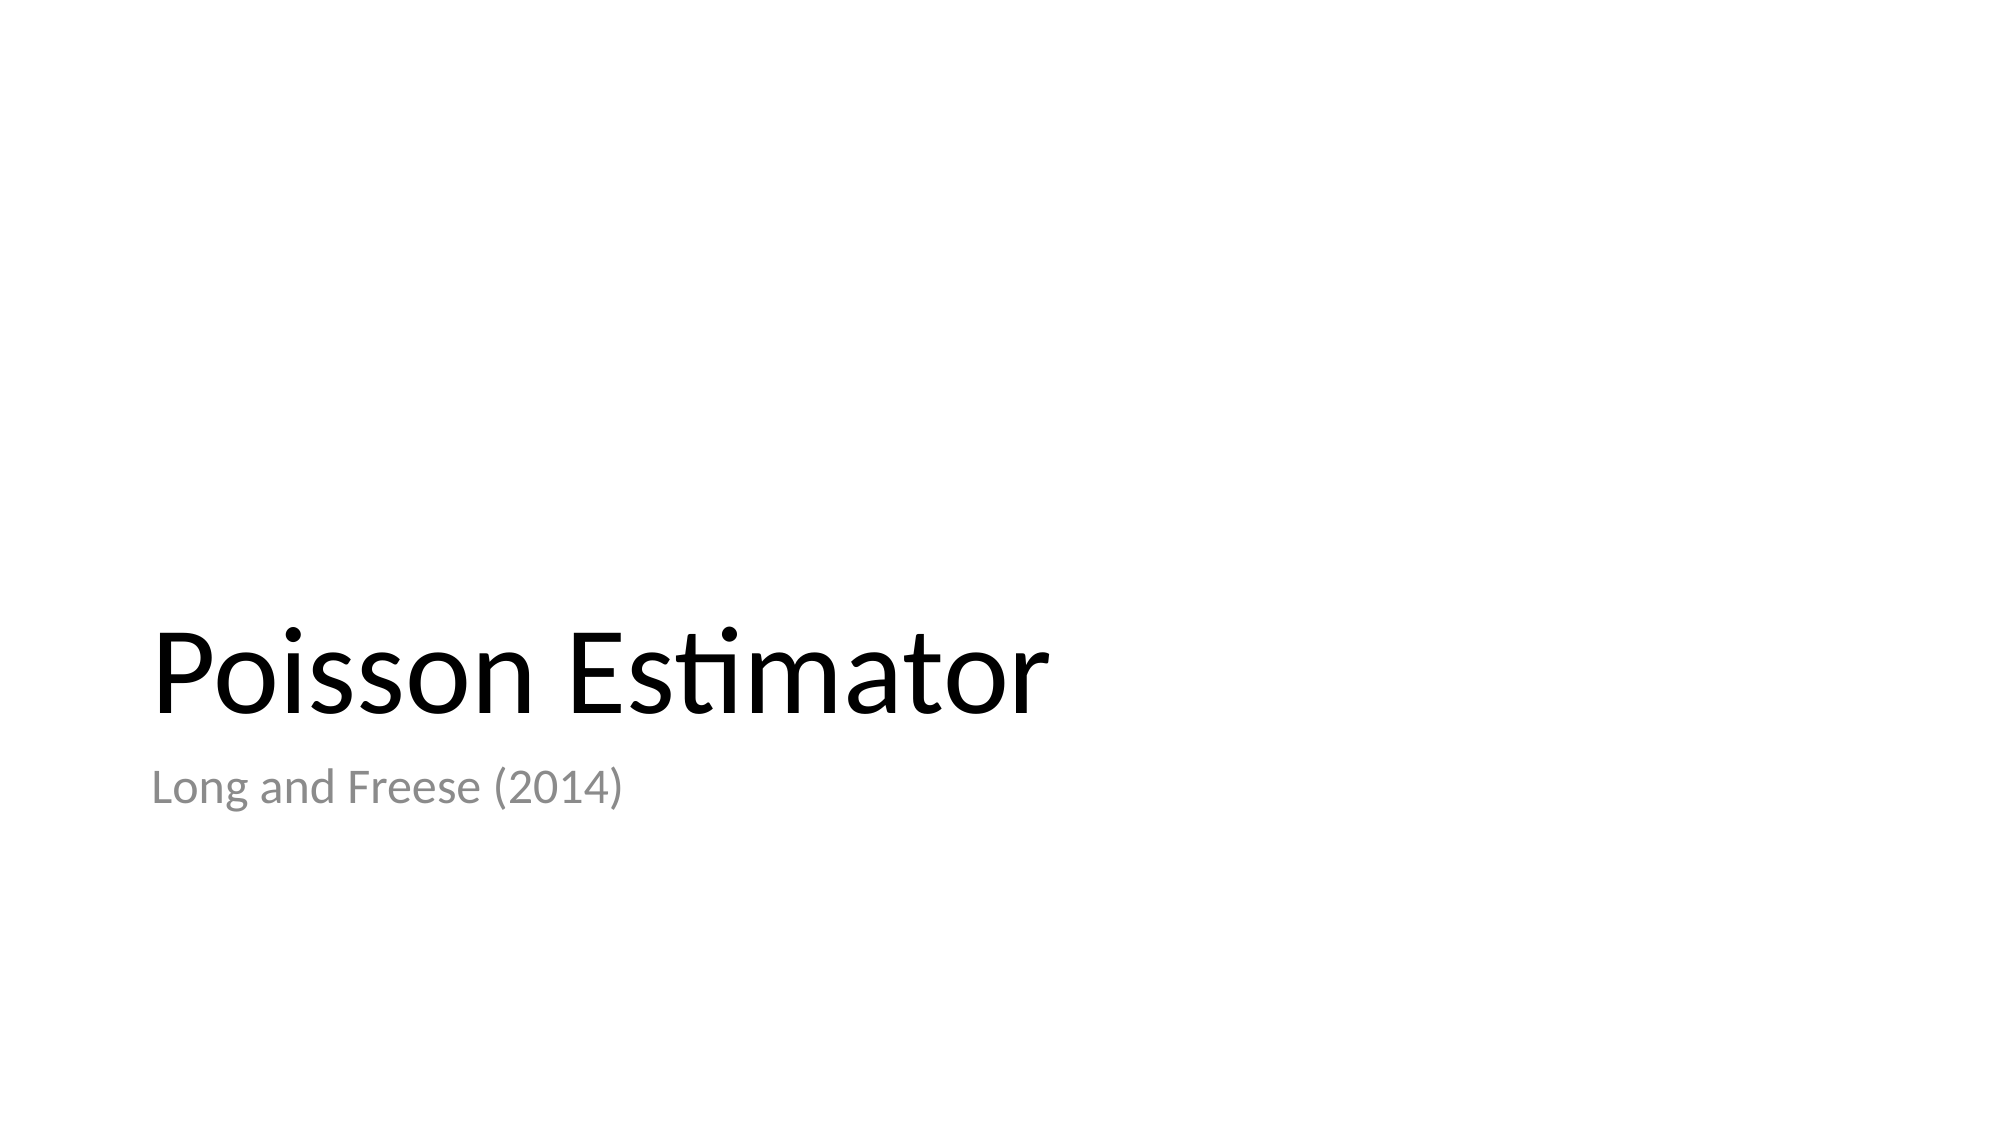

# Poisson Estimator
Long and Freese (2014)